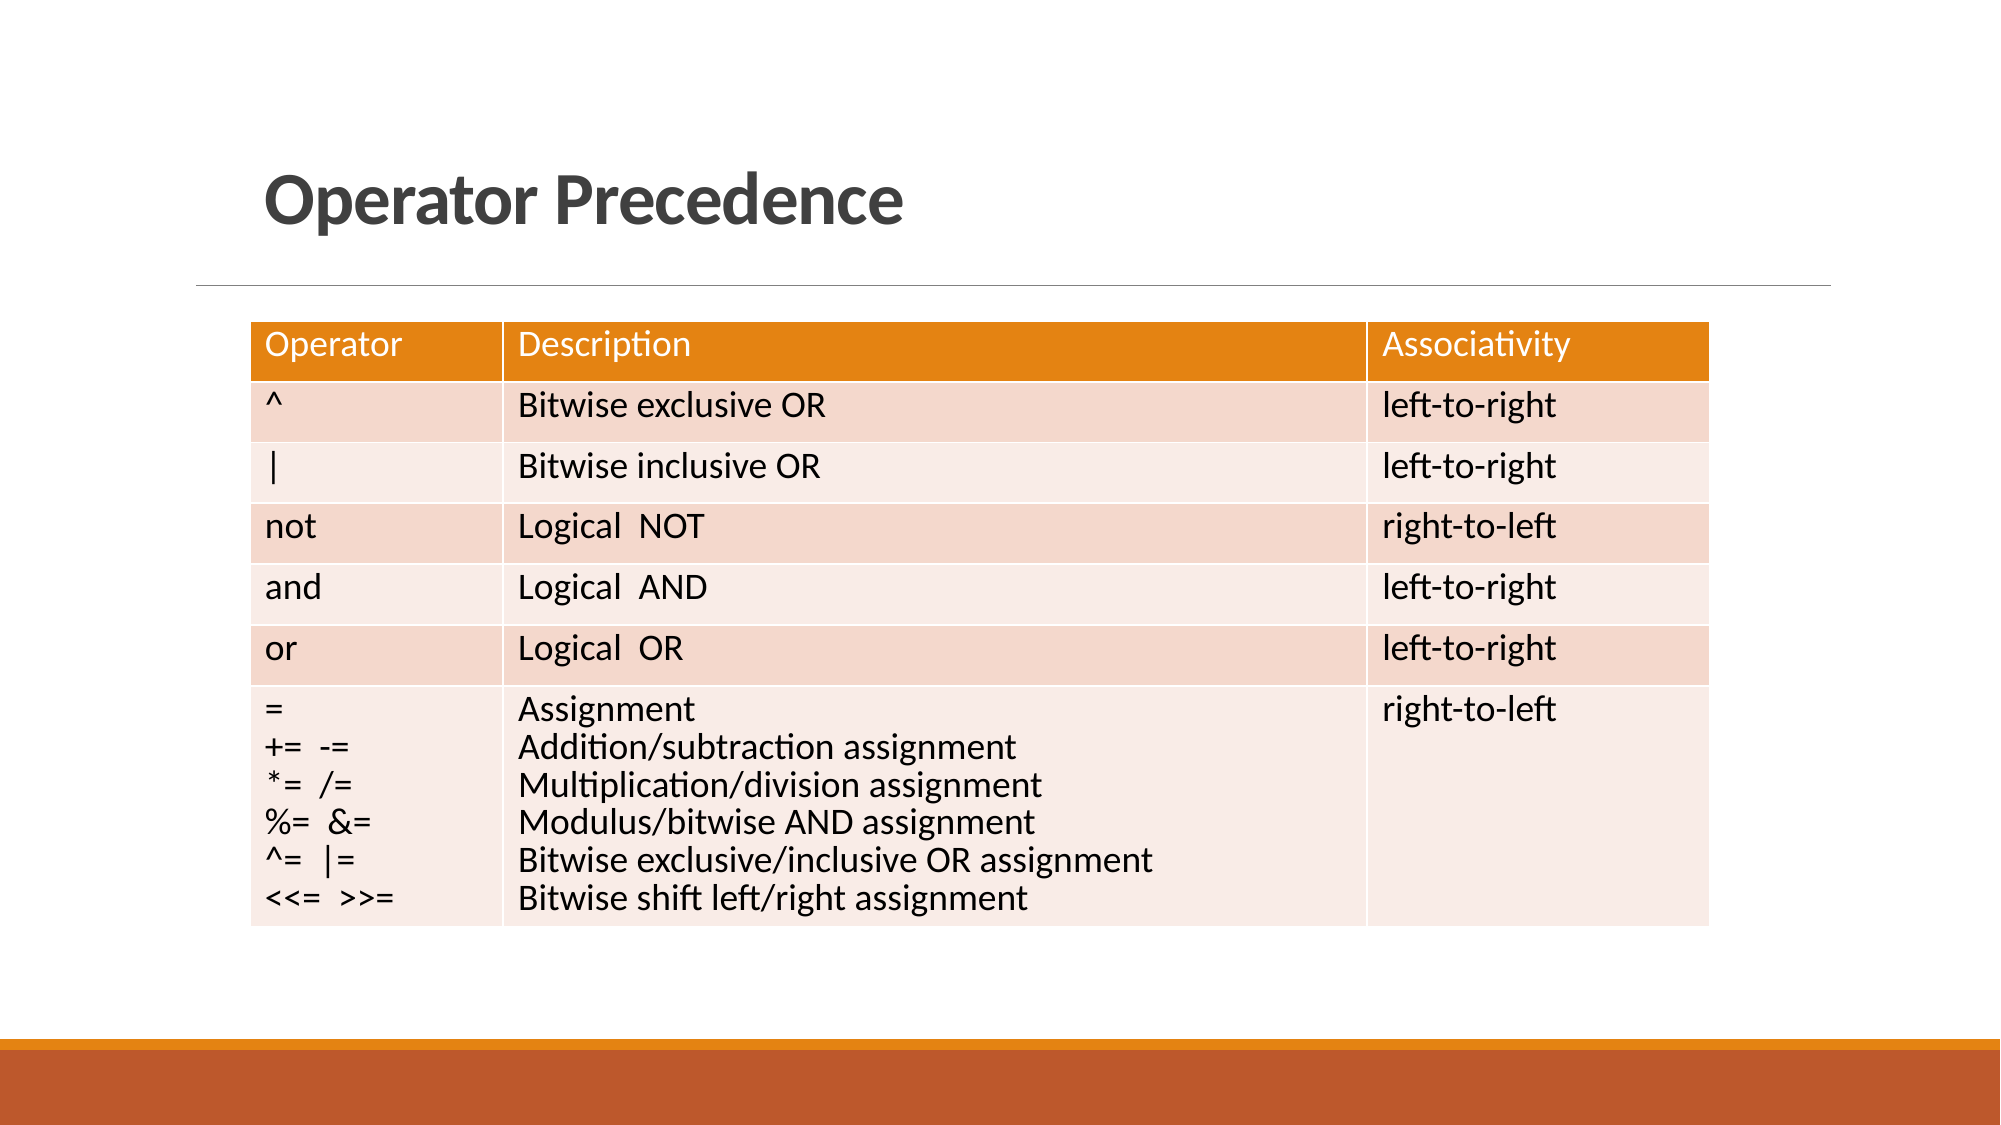

# Operator Precedence
| Operator | Description | Associativity |
| --- | --- | --- |
| ^ | Bitwise exclusive OR | left-to-right |
| | | Bitwise inclusive OR | left-to-right |
| not | Logical NOT | right-to-left |
| and | Logical AND | left-to-right |
| or | Logical OR | left-to-right |
| =  +=  -=  \*=  /=  %=  &=  ^=  |=  <<=  >>= | Assignment Addition/subtraction assignment Multiplication/division assignment Modulus/bitwise AND assignment Bitwise exclusive/inclusive OR assignment Bitwise shift left/right assignment | right-to-left |